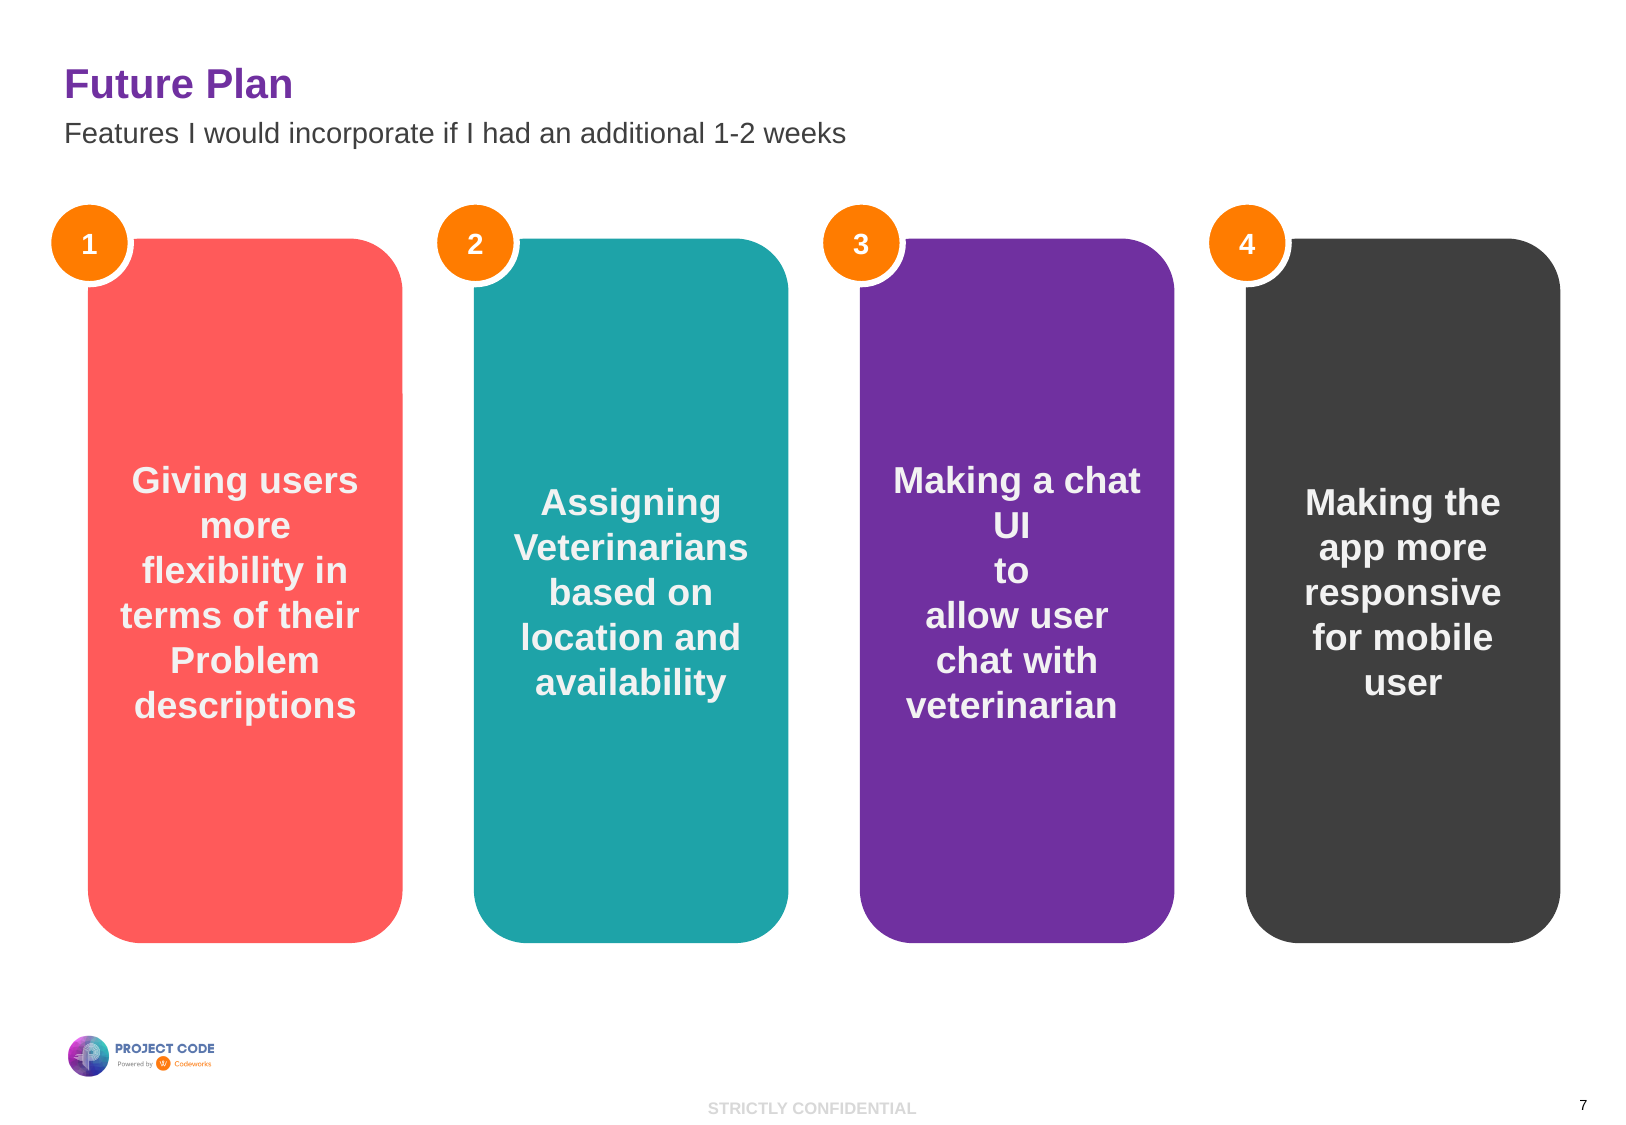

Future Plan
# Features I would incorporate if I had an additional 1-2 weeks
1
2
3
4
Giving users more flexibility in terms of their
Problem descriptions
Assigning Veterinarians based on location and availability
Making a chat UI
to
allow user
chat with veterinarian
Making the app more responsive
for mobile
user